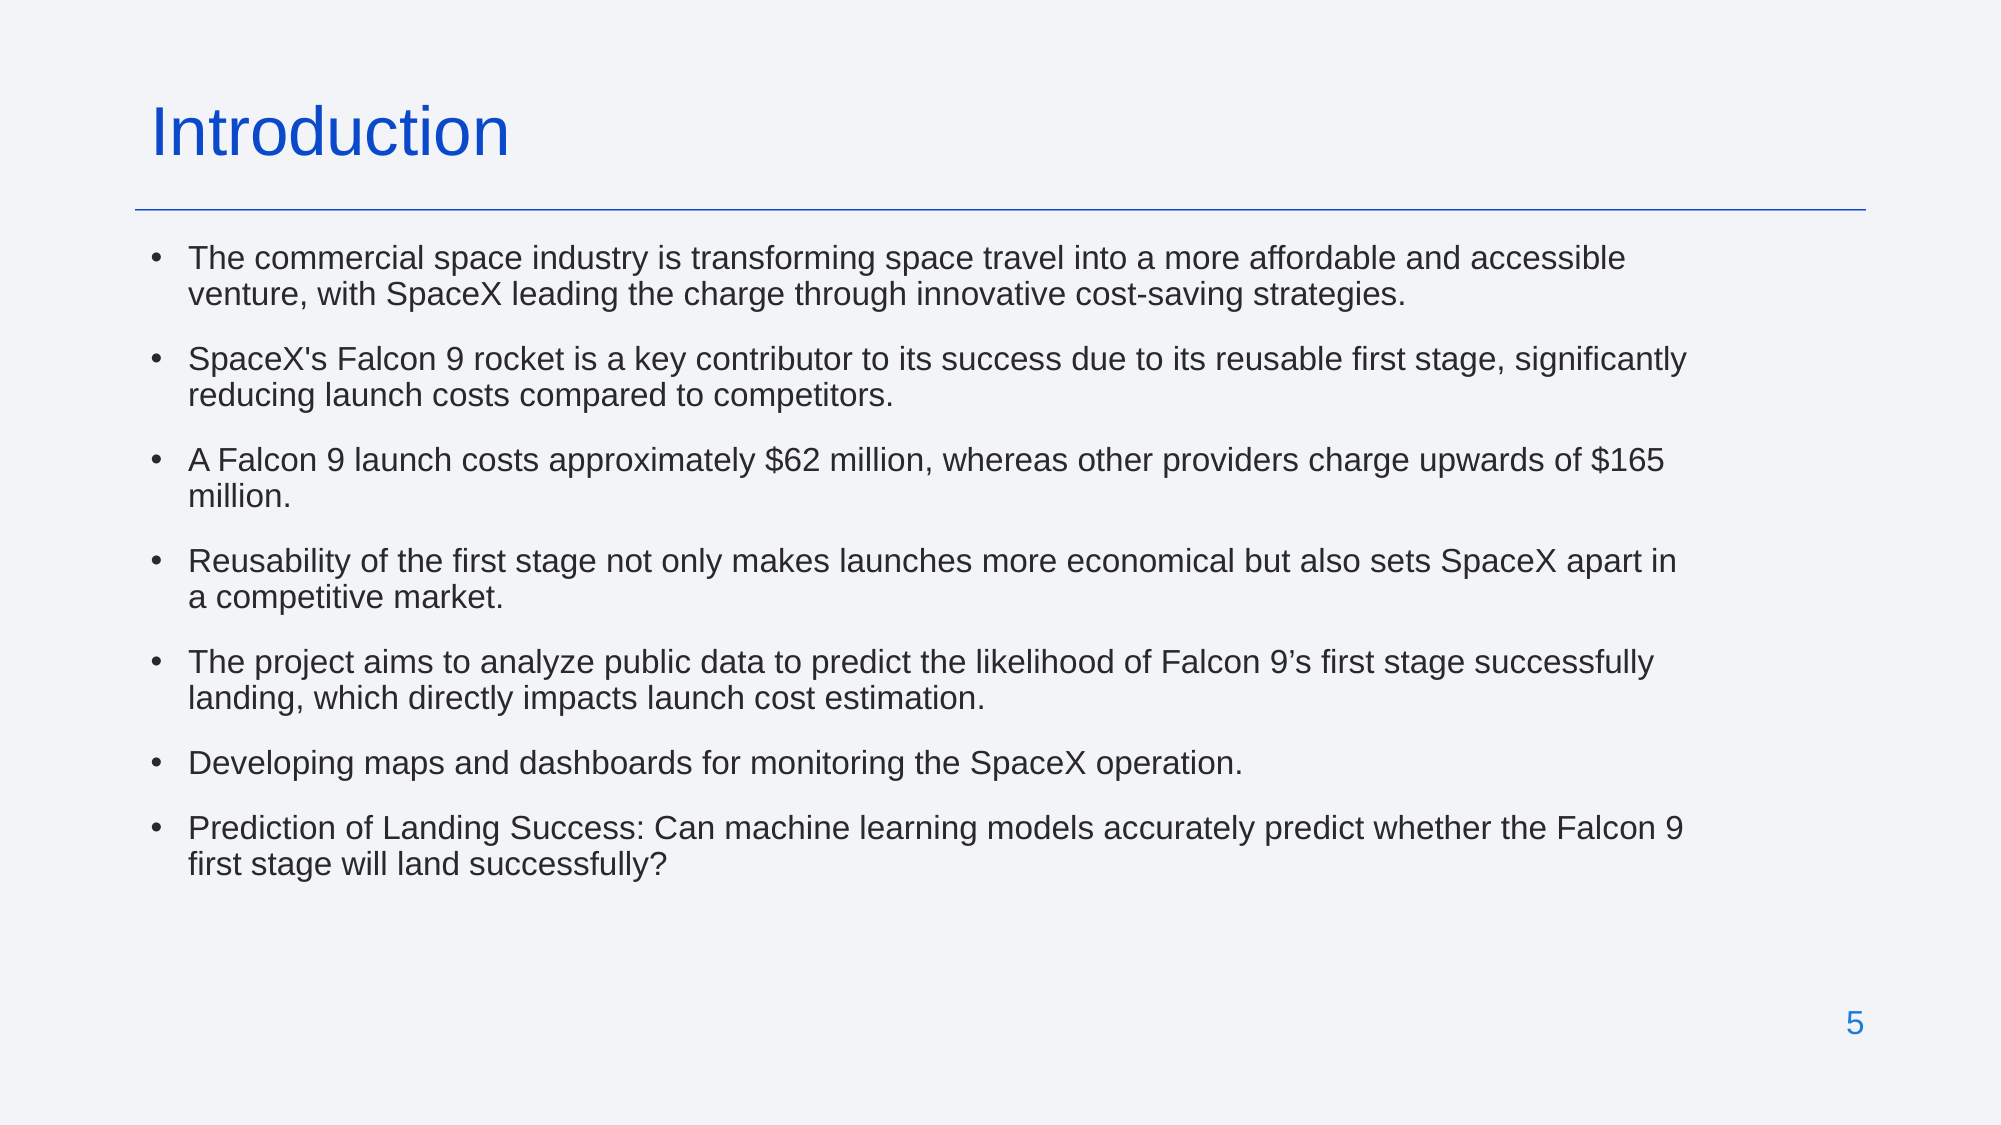

Introduction
The commercial space industry is transforming space travel into a more affordable and accessible venture, with SpaceX leading the charge through innovative cost-saving strategies.
SpaceX's Falcon 9 rocket is a key contributor to its success due to its reusable first stage, significantly reducing launch costs compared to competitors.
A Falcon 9 launch costs approximately $62 million, whereas other providers charge upwards of $165 million.
Reusability of the first stage not only makes launches more economical but also sets SpaceX apart in a competitive market.
The project aims to analyze public data to predict the likelihood of Falcon 9’s first stage successfully landing, which directly impacts launch cost estimation.
Developing maps and dashboards for monitoring the SpaceX operation.
Prediction of Landing Success: Can machine learning models accurately predict whether the Falcon 9 first stage will land successfully?
5